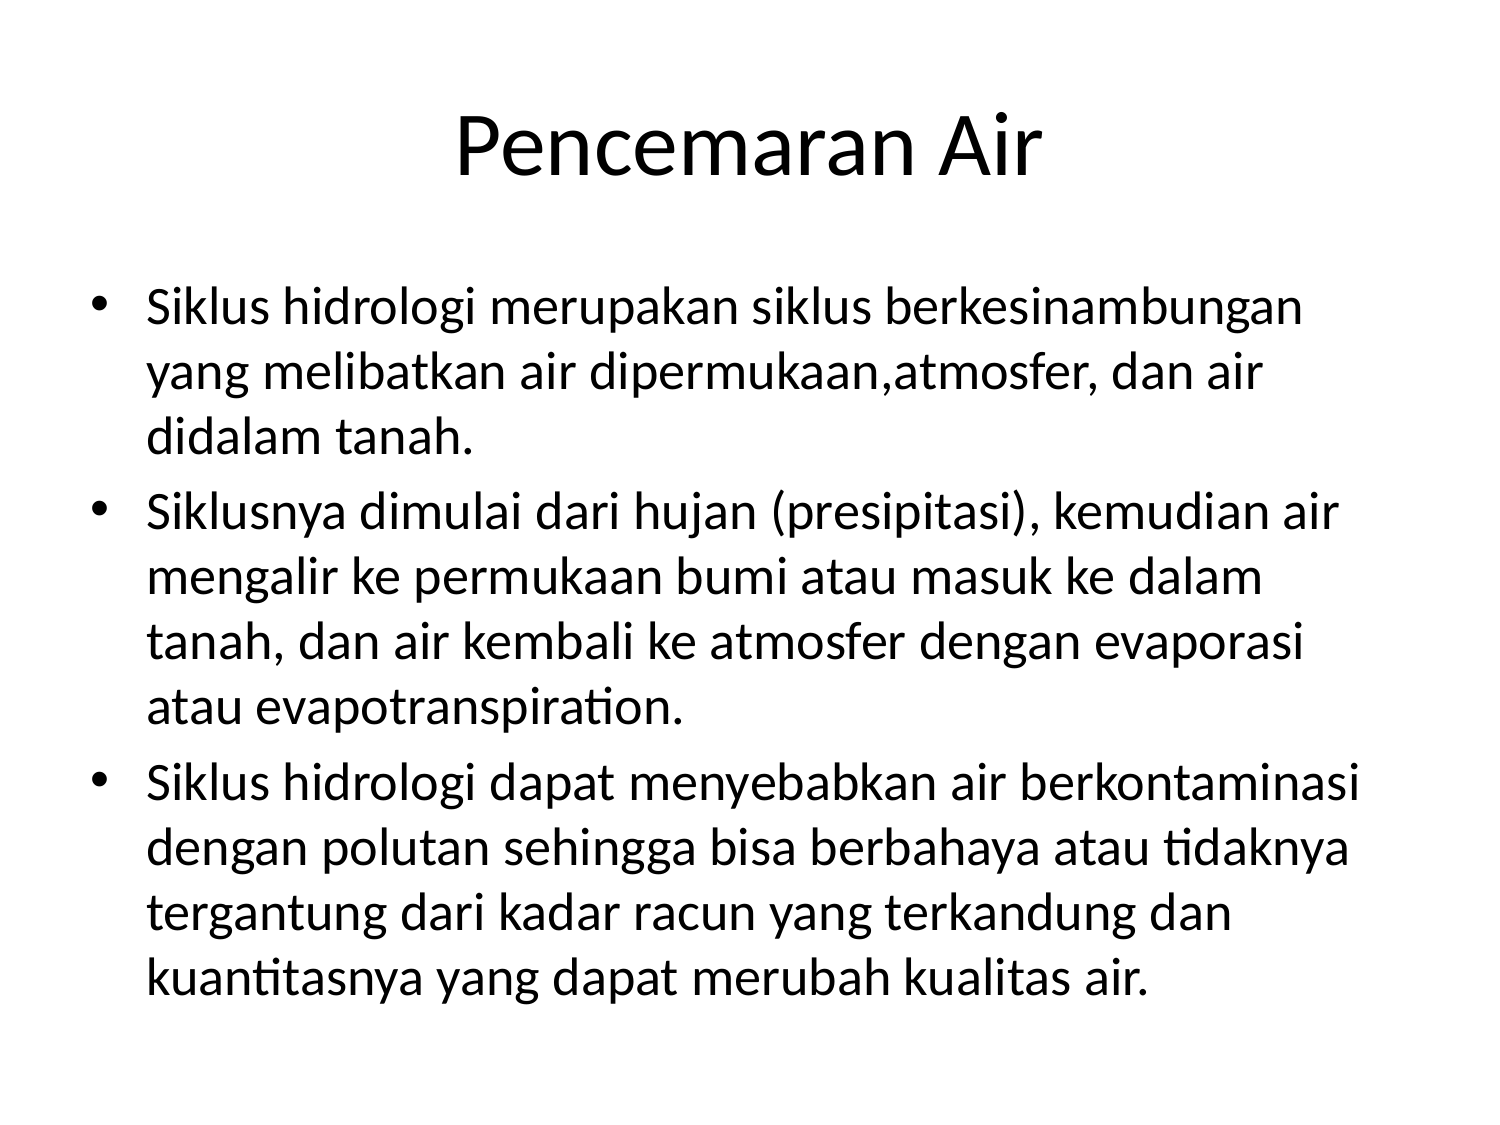

# Pencemaran Air
Siklus hidrologi merupakan siklus berkesinambungan yang melibatkan air dipermukaan,atmosfer, dan air didalam tanah.
Siklusnya dimulai dari hujan (presipitasi), kemudian air mengalir ke permukaan bumi atau masuk ke dalam tanah, dan air kembali ke atmosfer dengan evaporasi atau evapotranspiration.
Siklus hidrologi dapat menyebabkan air berkontaminasi dengan polutan sehingga bisa berbahaya atau tidaknya tergantung dari kadar racun yang terkandung dan kuantitasnya yang dapat merubah kualitas air.